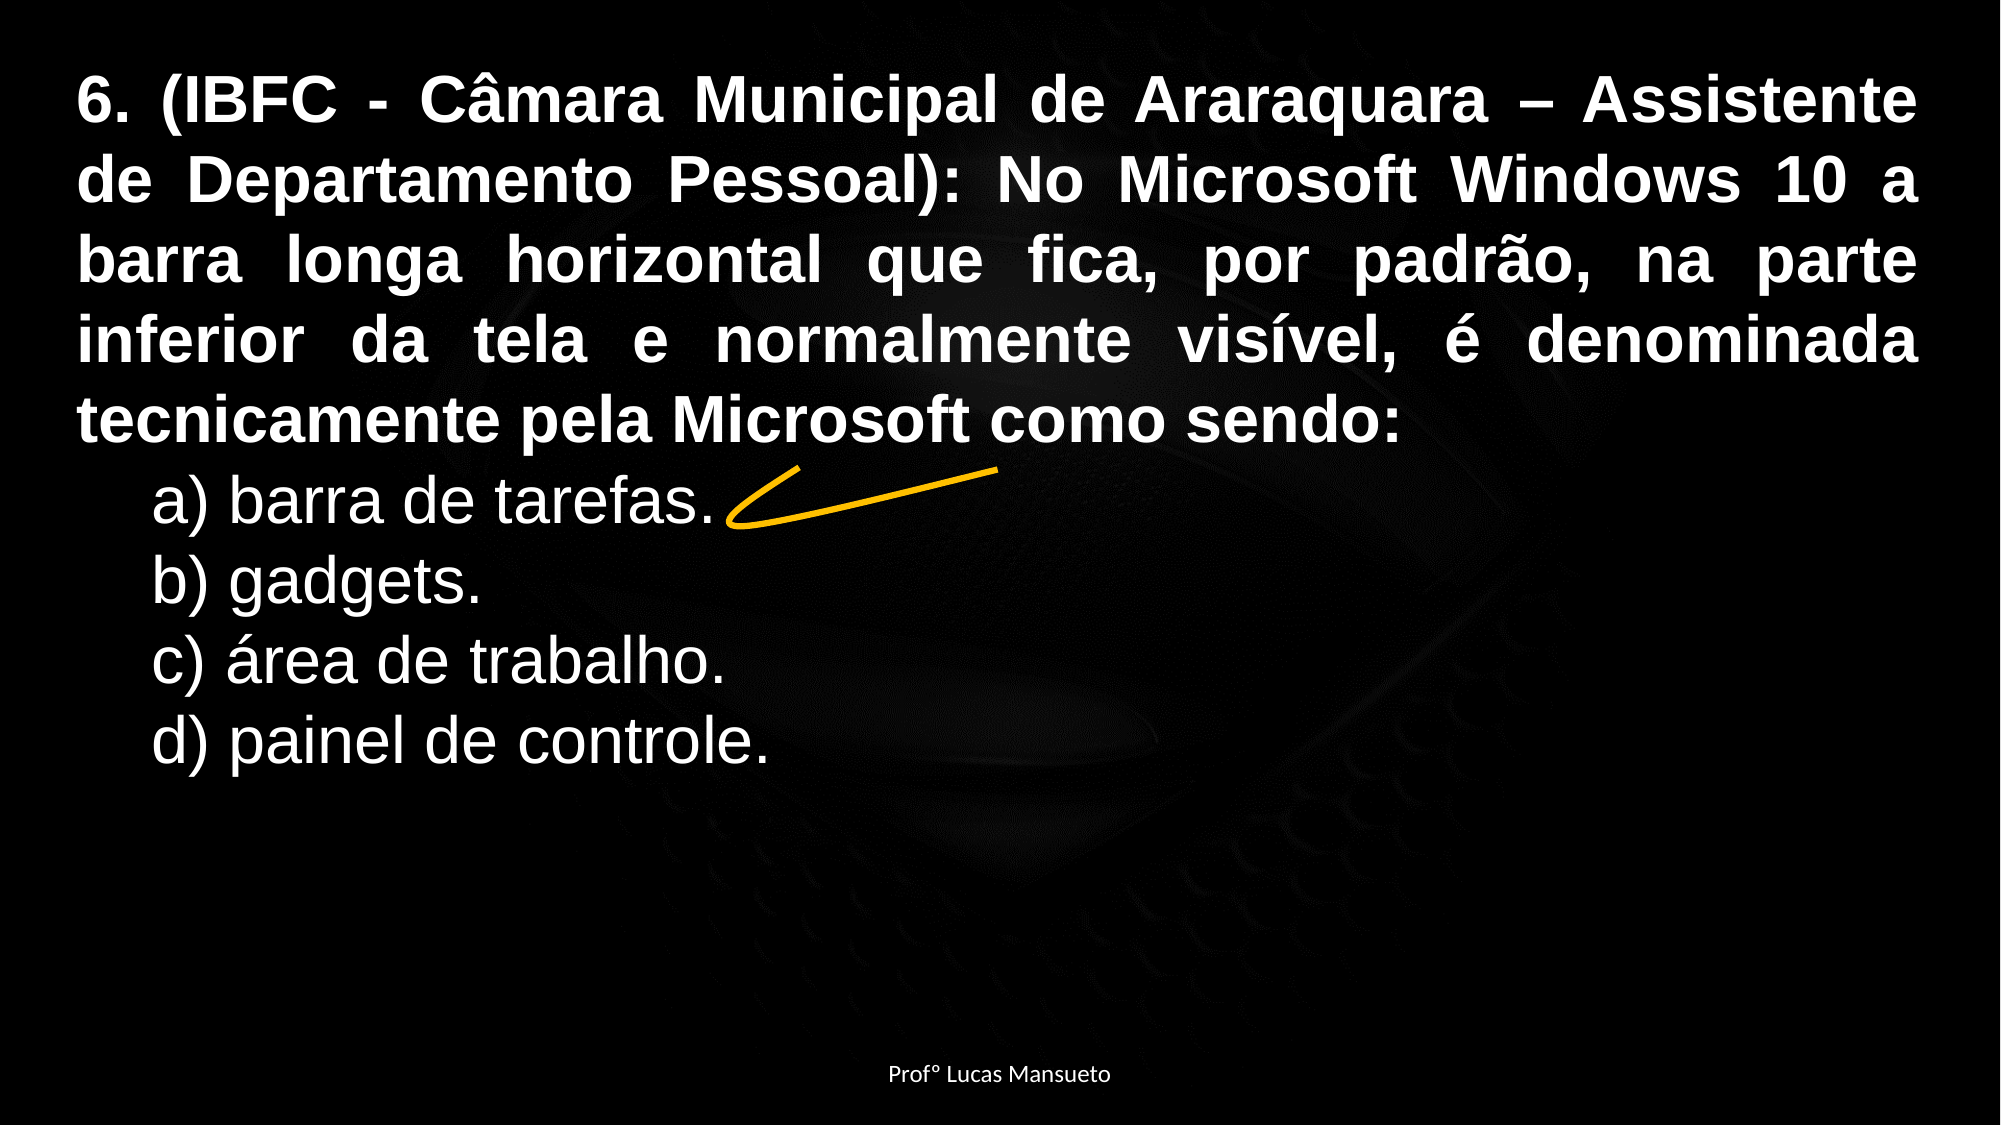

6. (IBFC - Câmara Municipal de Araraquara – Assistente de Departamento Pessoal): No Microsoft Windows 10 a barra longa horizontal que fica, por padrão, na parte inferior da tela e normalmente visível, é denominada tecnicamente pela Microsoft como sendo:
a) barra de tarefas.
b) gadgets.
c) área de trabalho.
d) painel de controle.

Profº Lucas Mansueto